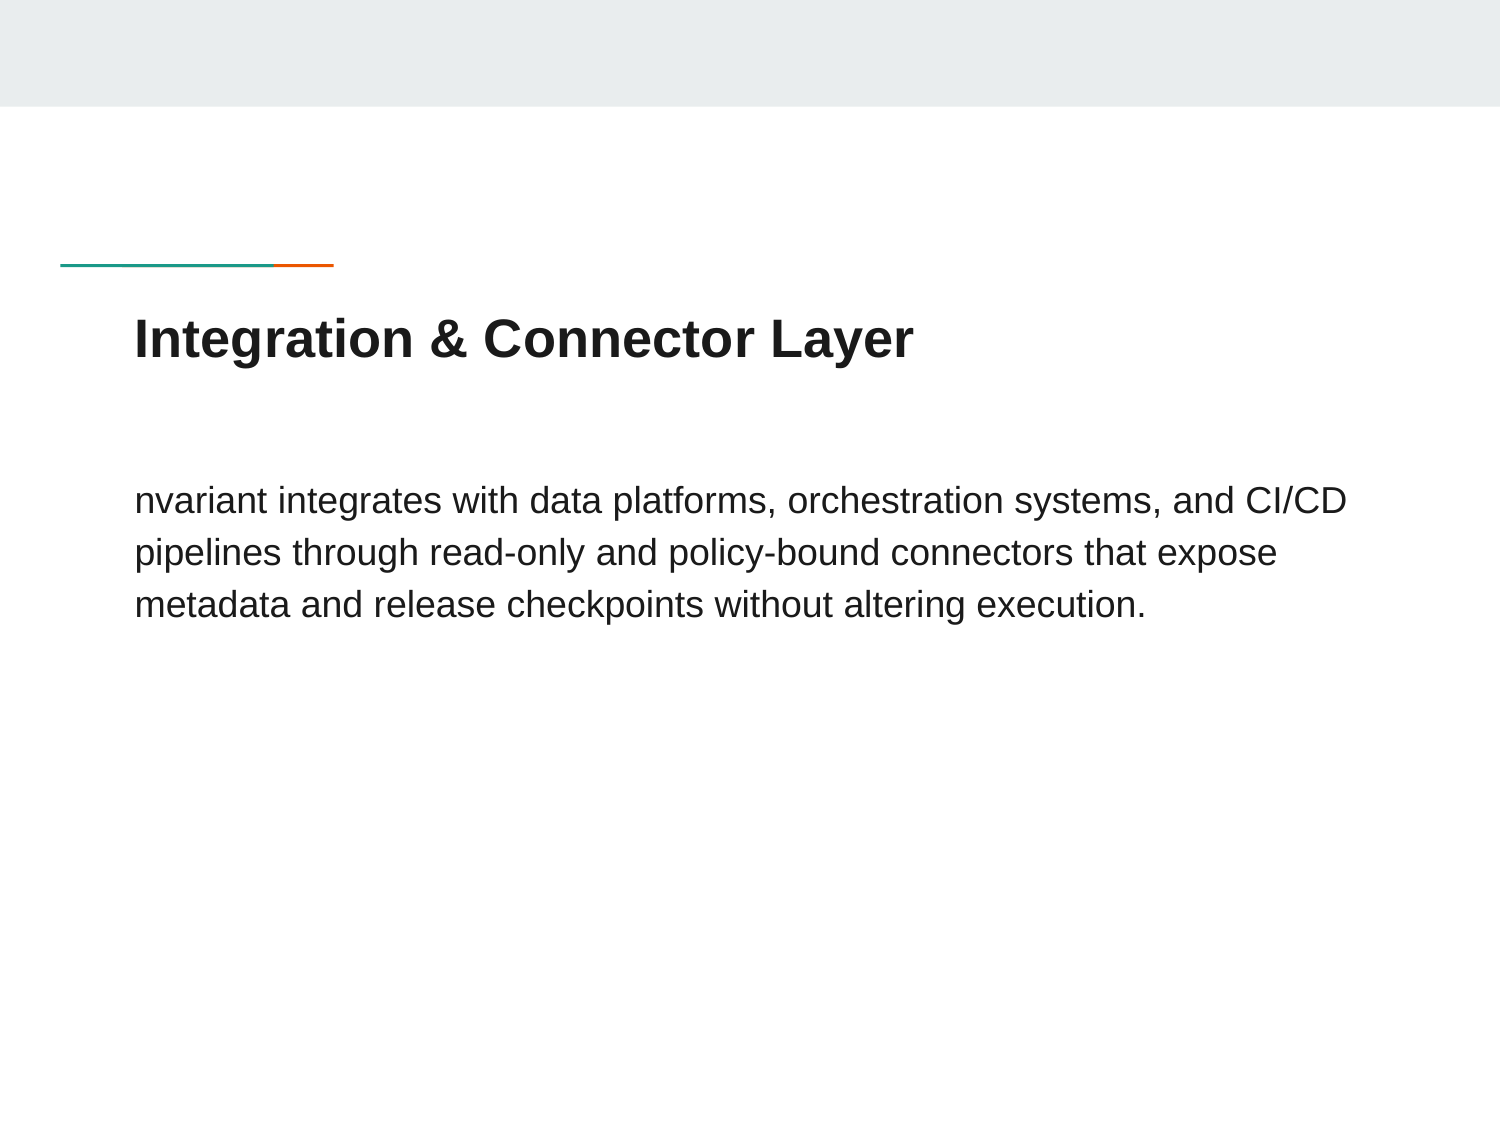

# Integration & Connector Layer
nvariant integrates with data platforms, orchestration systems, and CI/CD pipelines through read-only and policy-bound connectors that expose metadata and release checkpoints without altering execution.